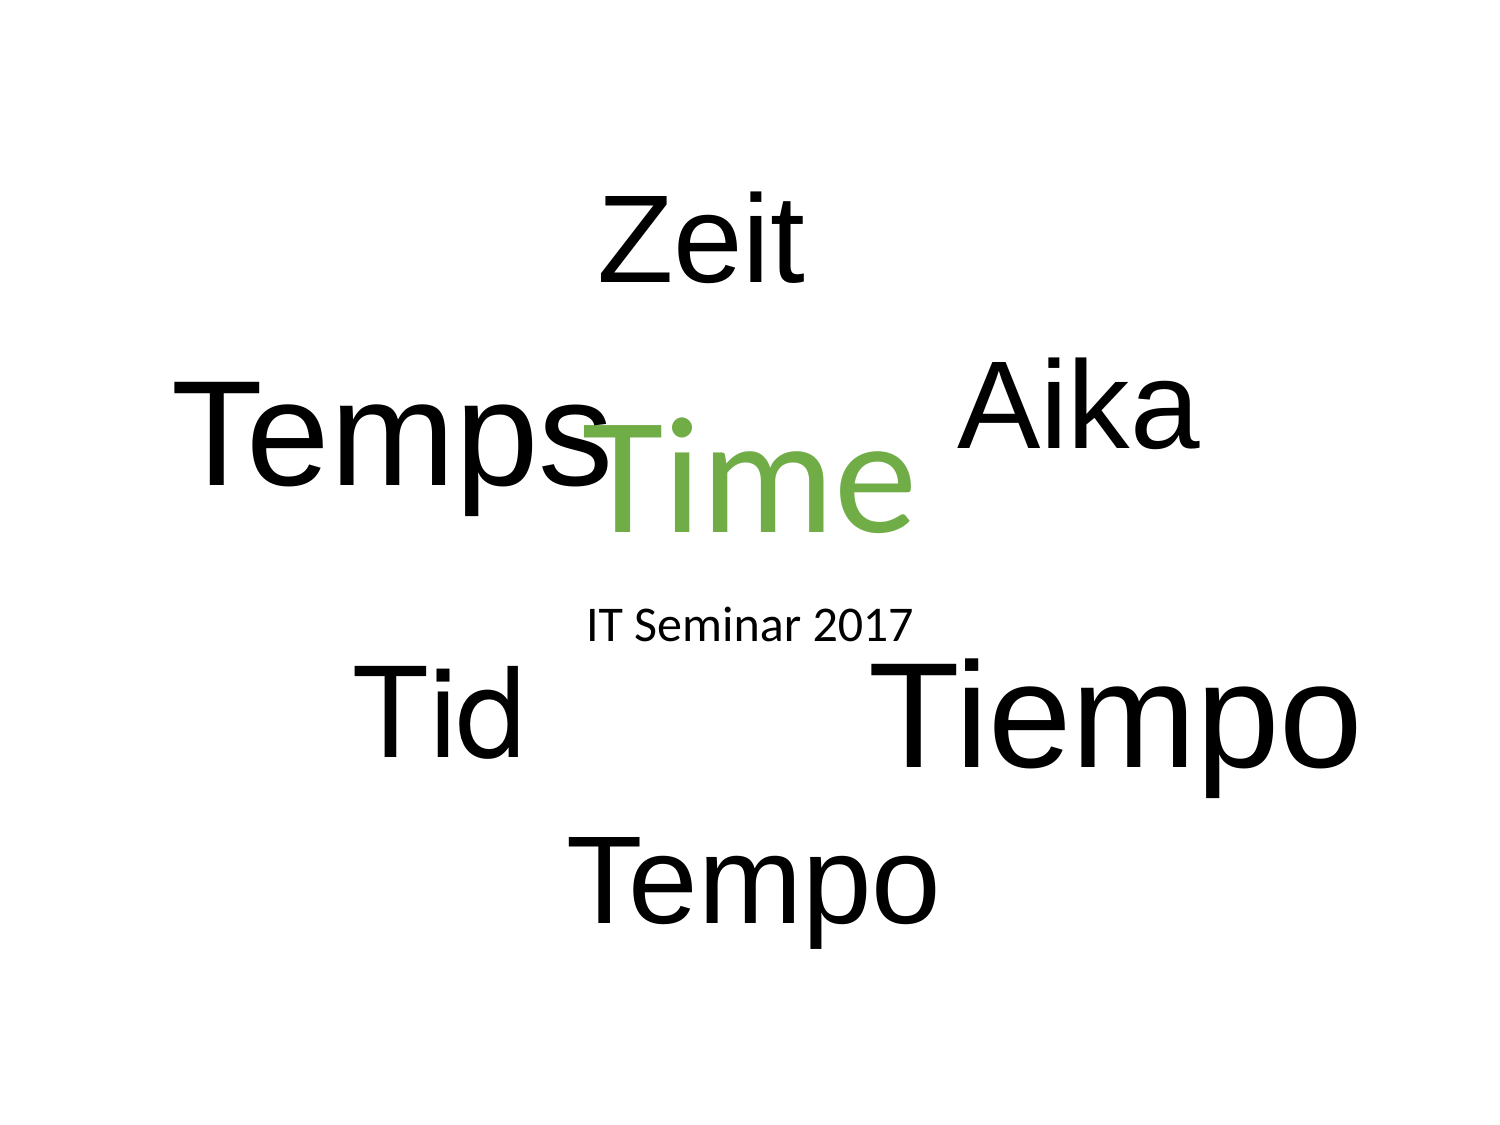

Zeit
# Time
Aika
Temps
IT Seminar 2017
Tiempo
Tid
Tempo